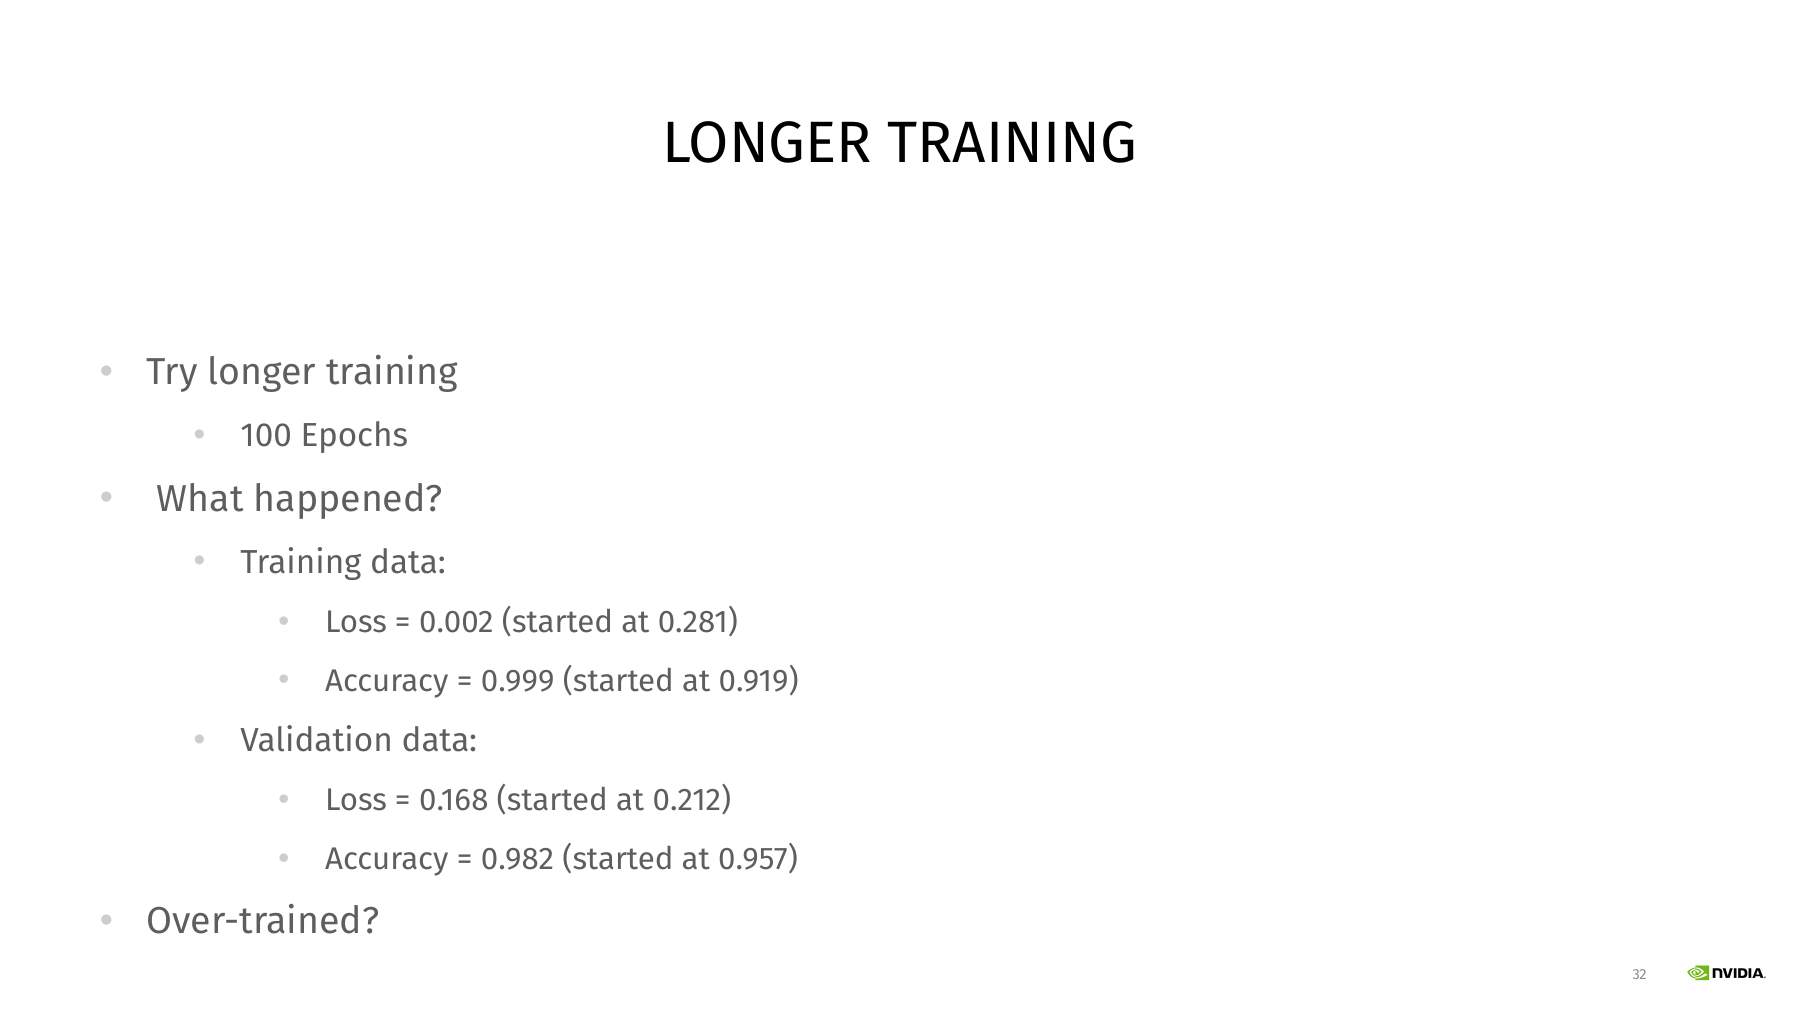

# Longer training

Try longer training
100 Epochs
 What happened?
Training data:
Loss = 0.002 (started at 0.281)
Accuracy = 0.999 (started at 0.919)
Validation data:
Loss = 0.168 (started at 0.212)
Accuracy = 0.982 (started at 0.957)
Over-trained?